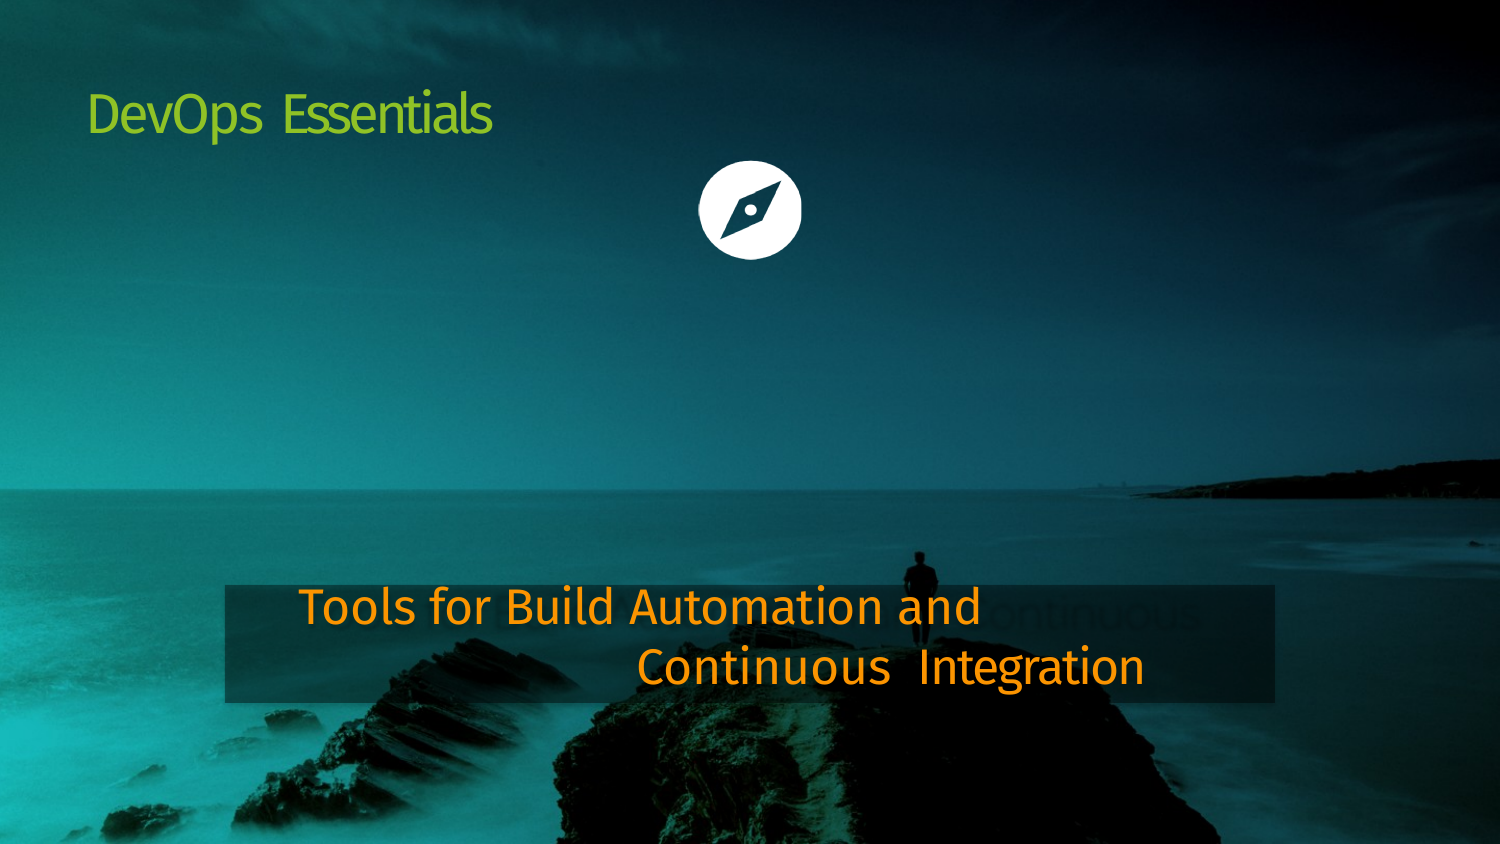

# DevOps Essentials

Tools for Build Automation and Continuous  Integration

DevOps Essentials